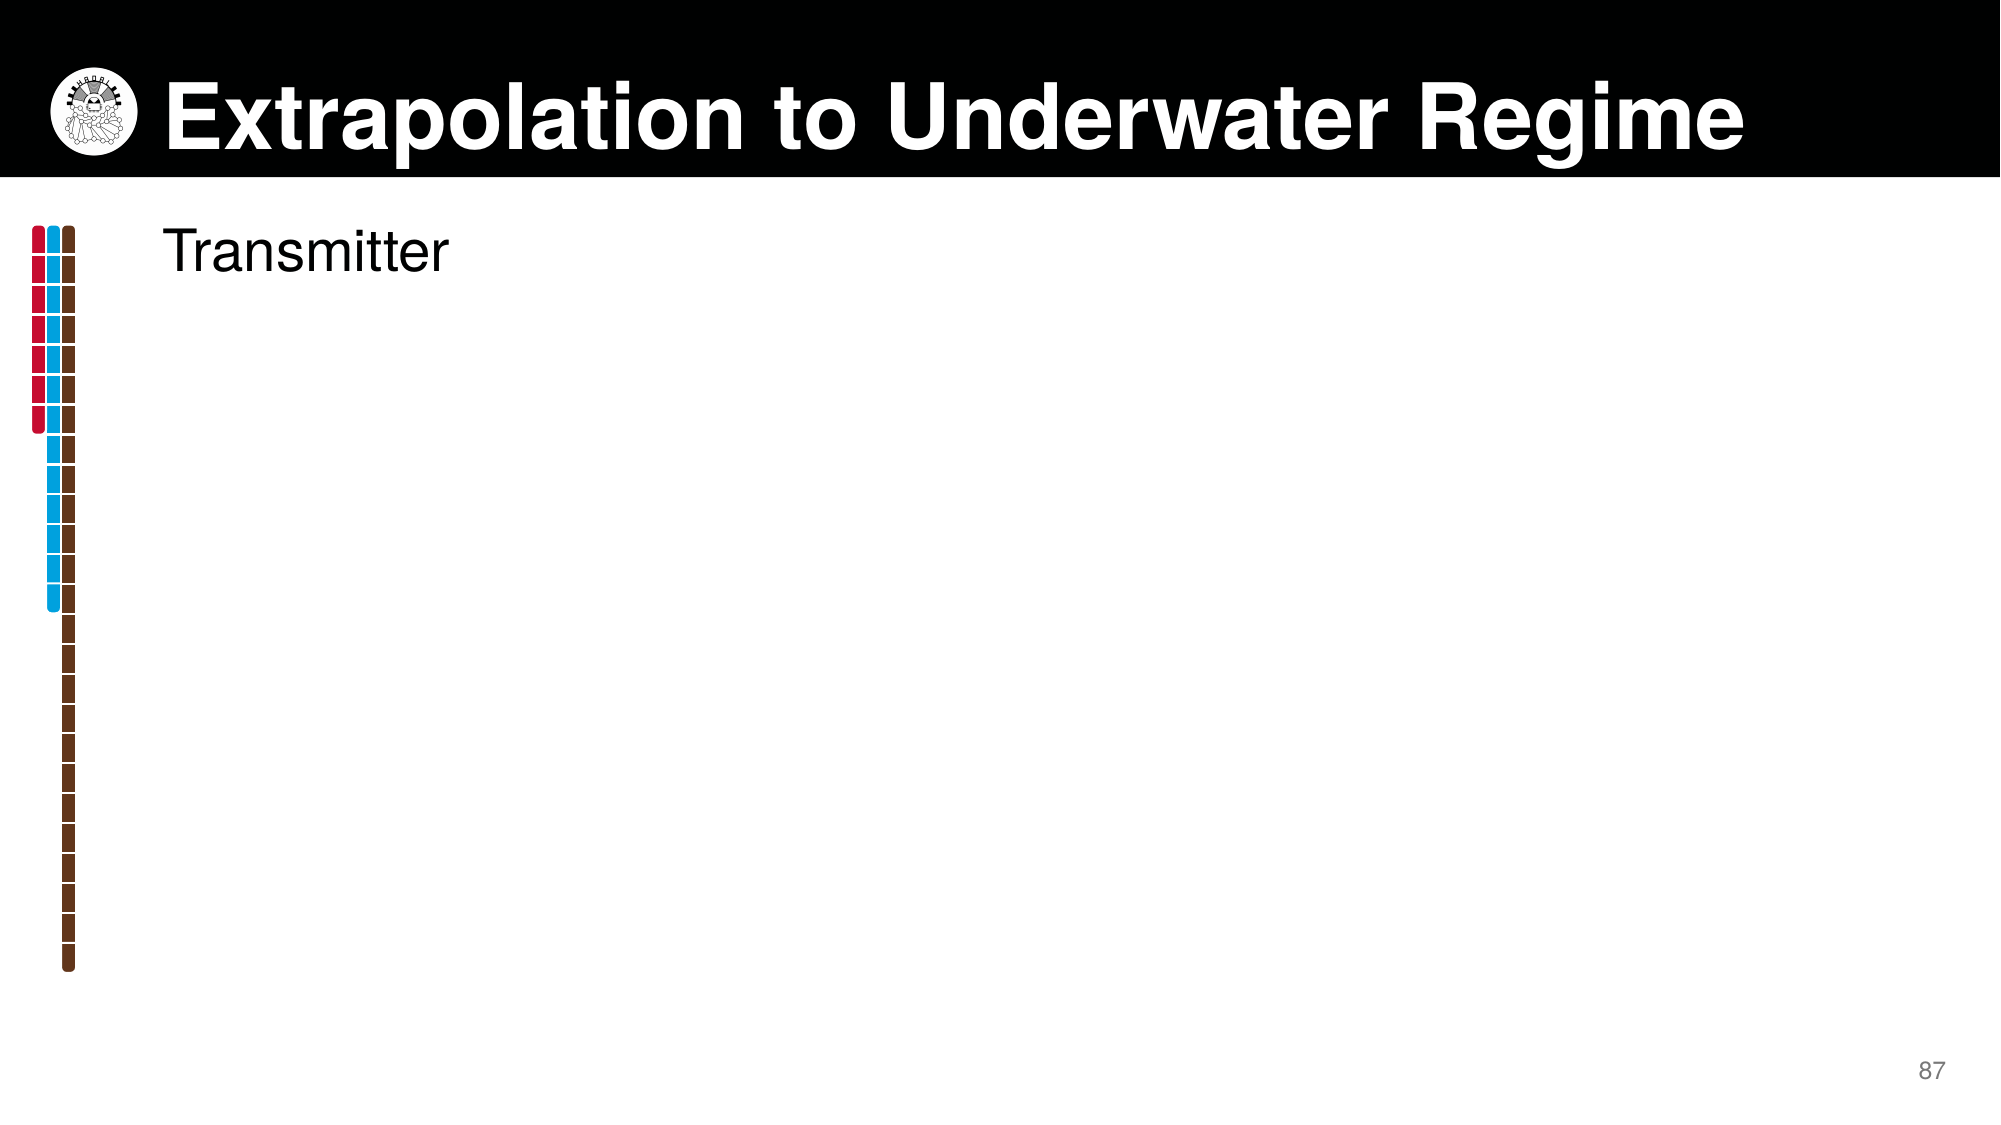

# Extrapolation to Underwater Regime
Transmitter

87